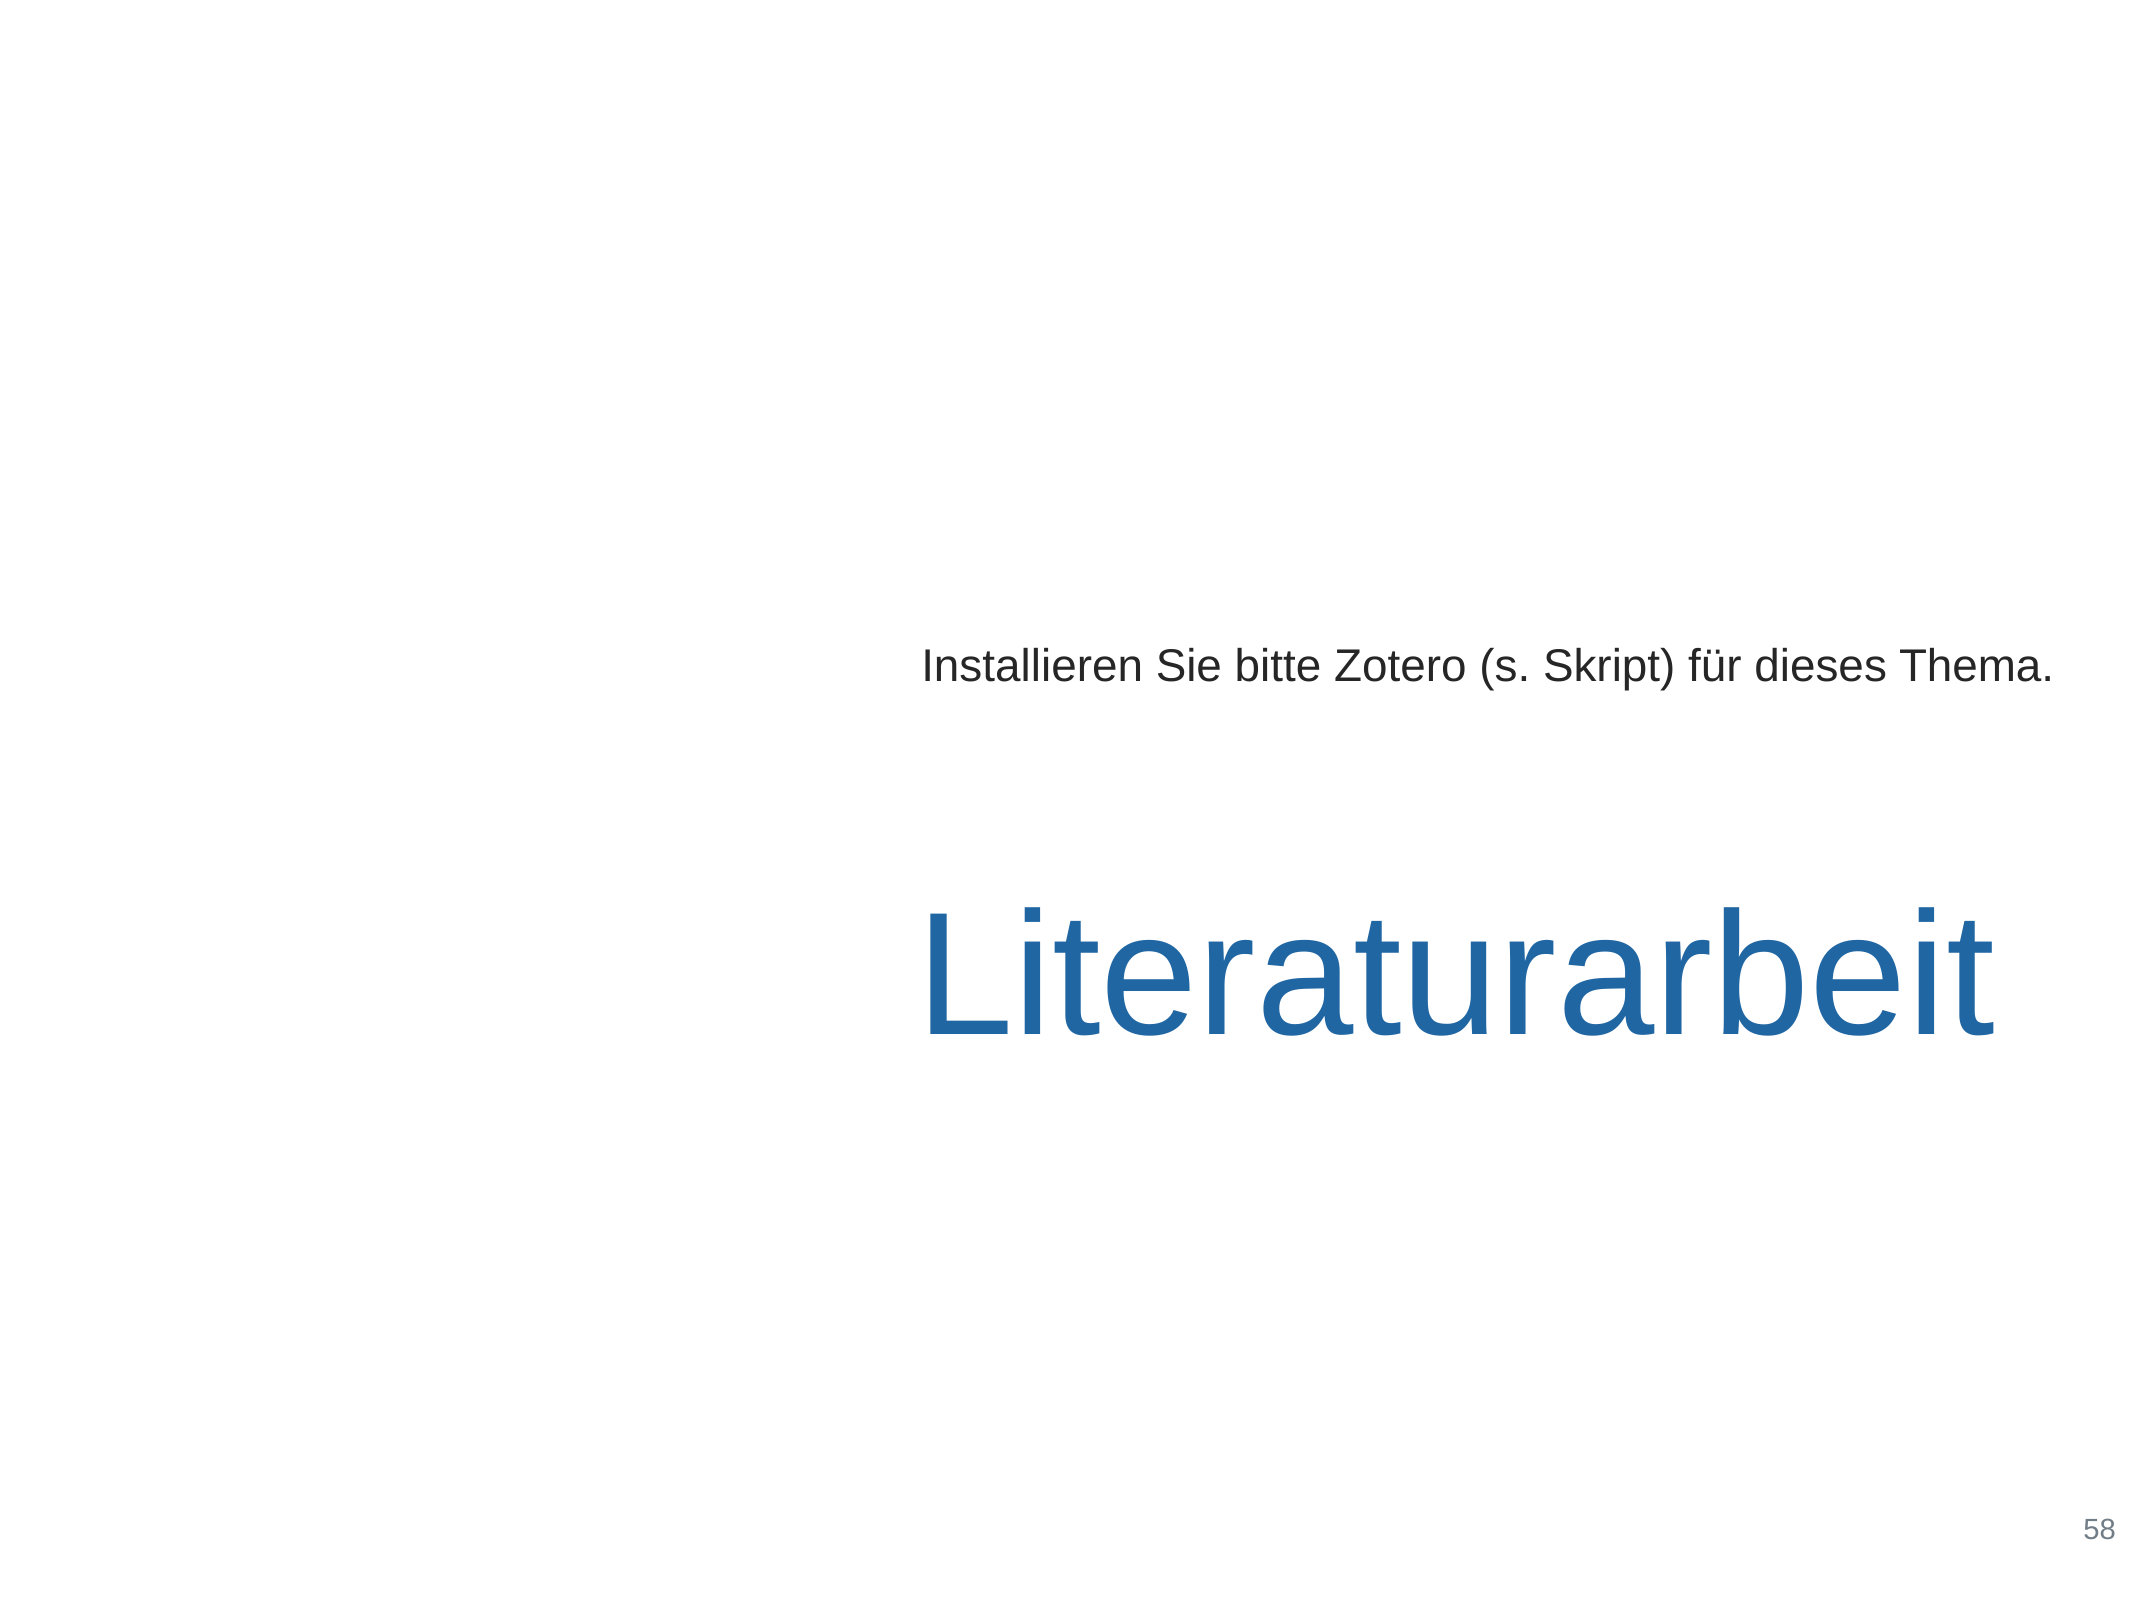

Installieren Sie bitte Zotero (s. Skript) für dieses Thema.
# Literaturarbeit
58